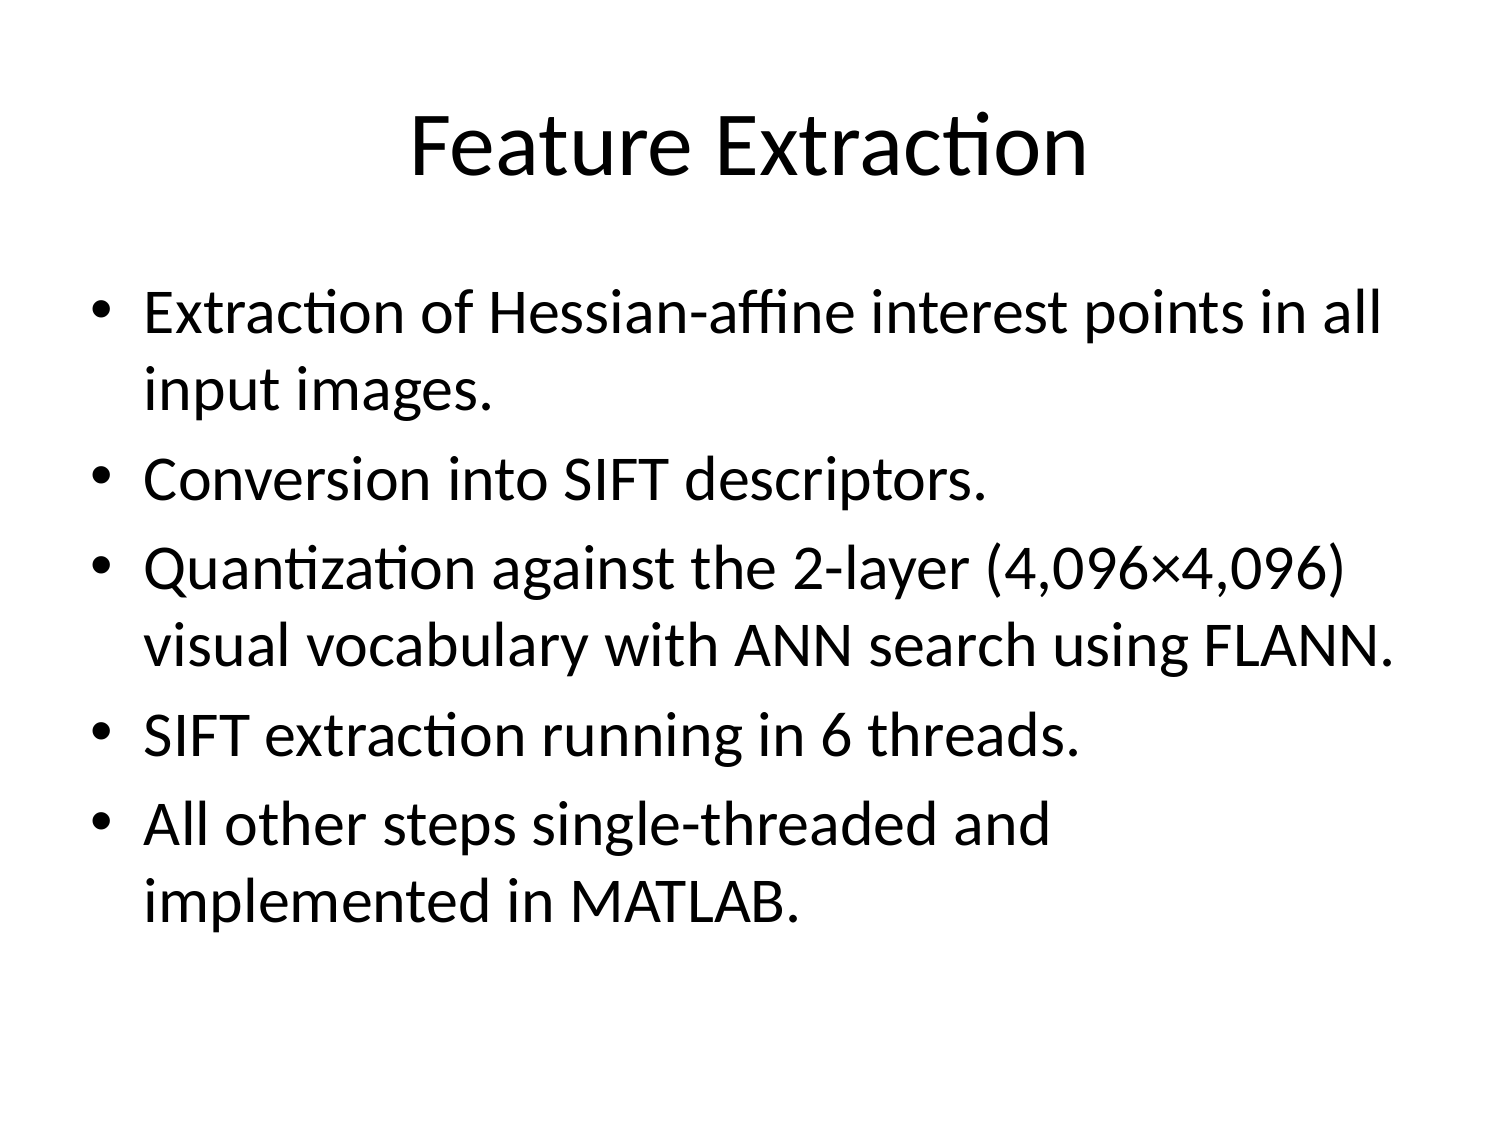

# Feature Extraction
Extraction of Hessian-affine interest points in all input images.
Conversion into SIFT descriptors.
Quantization against the 2-layer (4,096×4,096) visual vocabulary with ANN search using FLANN.
SIFT extraction running in 6 threads.
All other steps single-threaded and implemented in MATLAB.